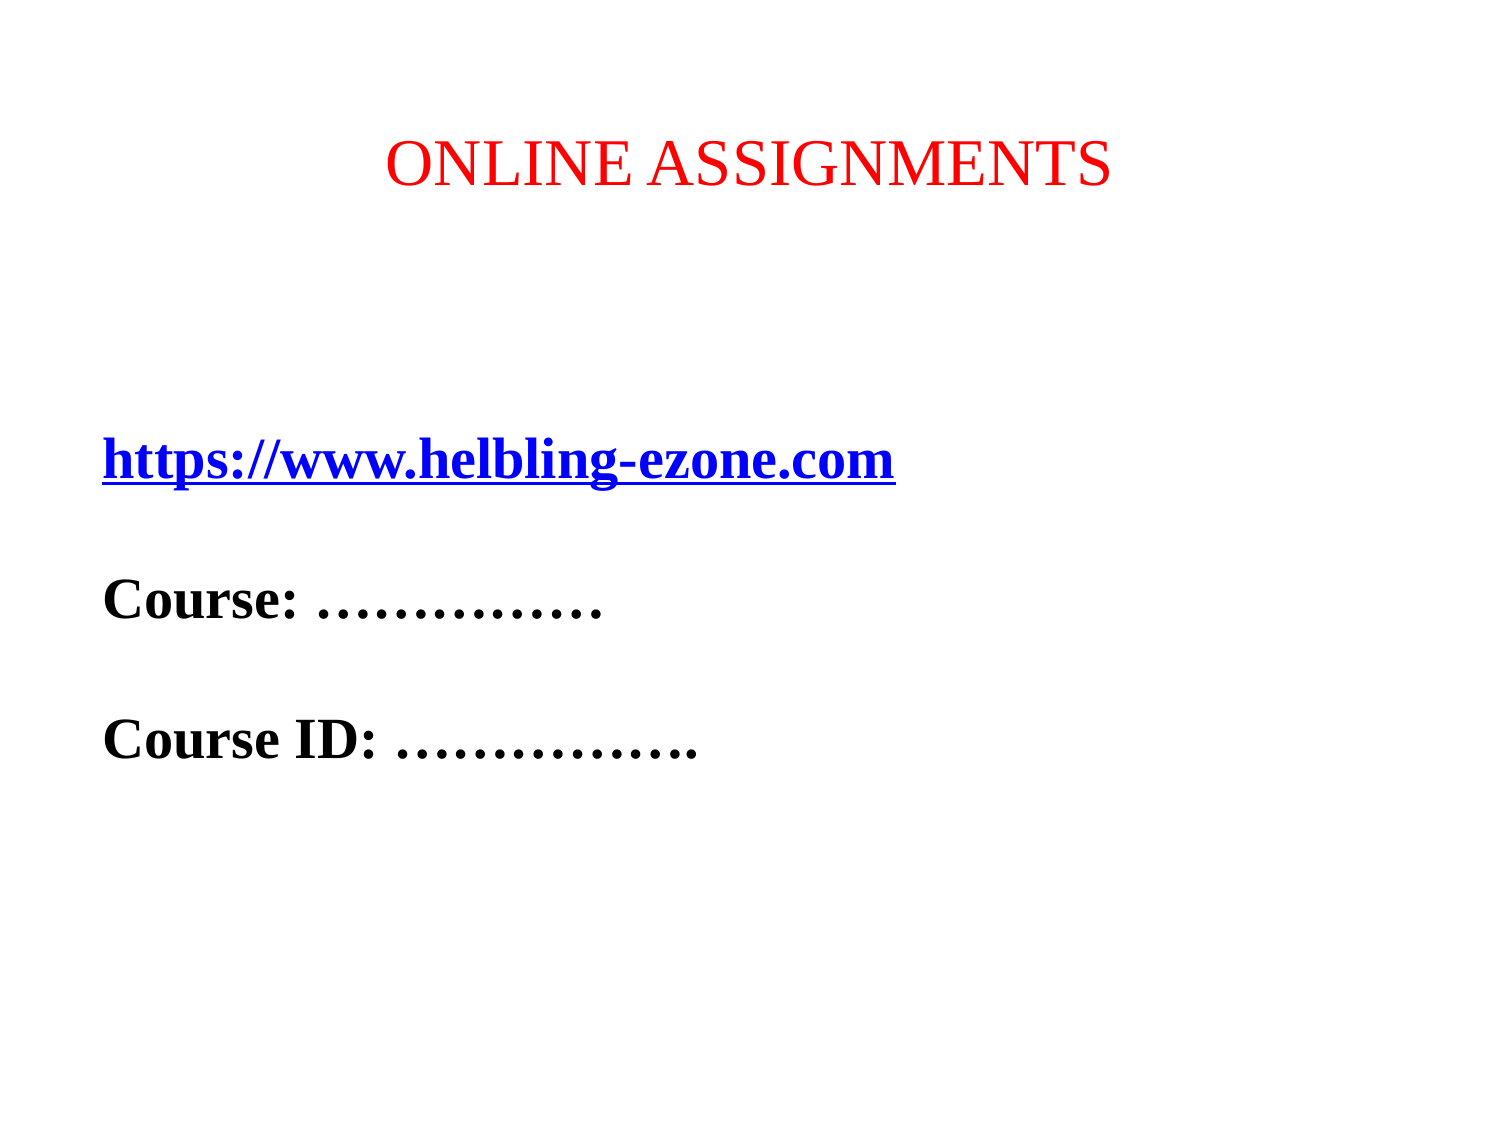

ONLINE ASSIGNMENTS
https://www.helbling-ezone.com

Course: ……………

Course ID: …………….